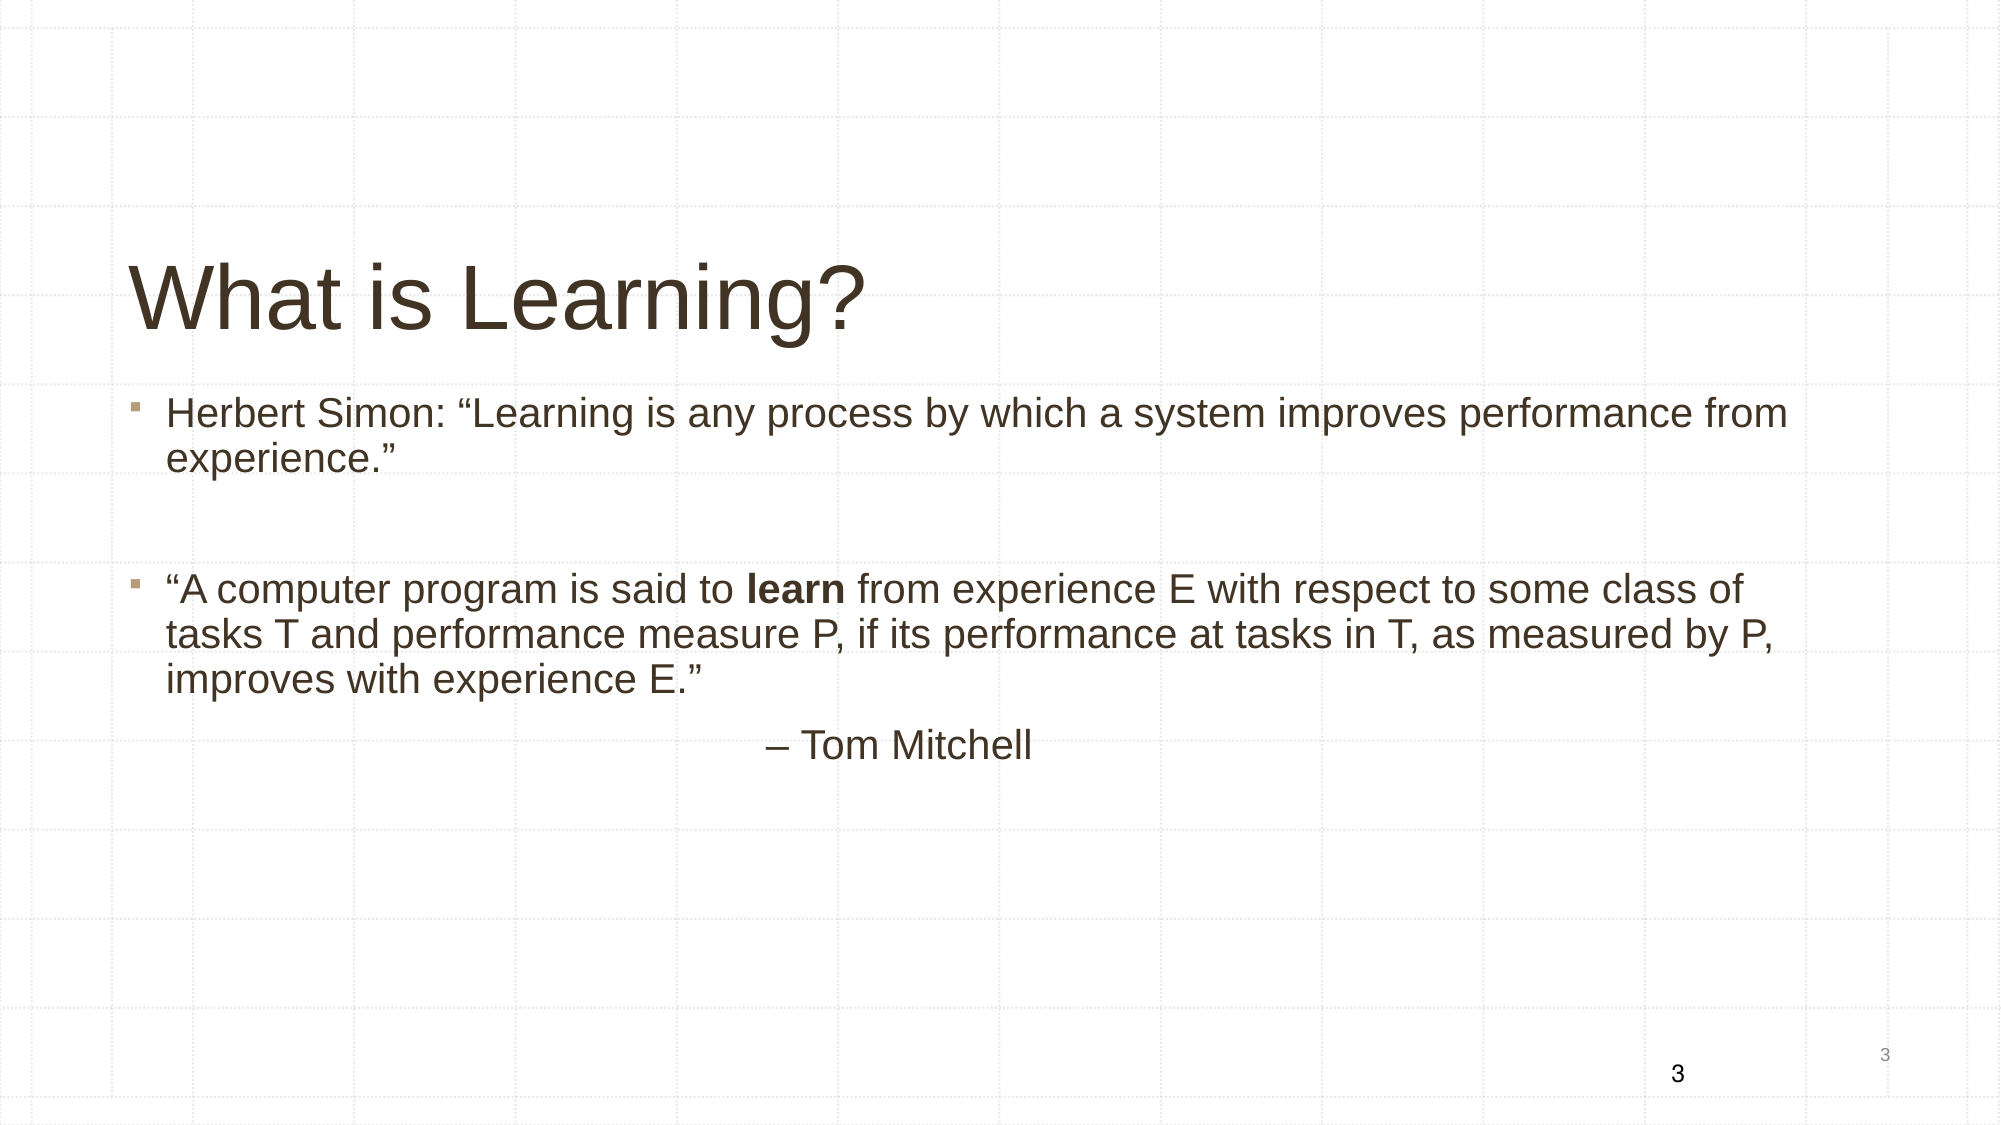

What is Learning?
Herbert Simon: “Learning is any process by which a system improves performance from experience.”

“A computer program is said to learn from experience E with respect to some class of tasks T and performance measure P, if its performance at tasks in T, as measured by P, improves with experience E.”
					– Tom Mitchell
3
3